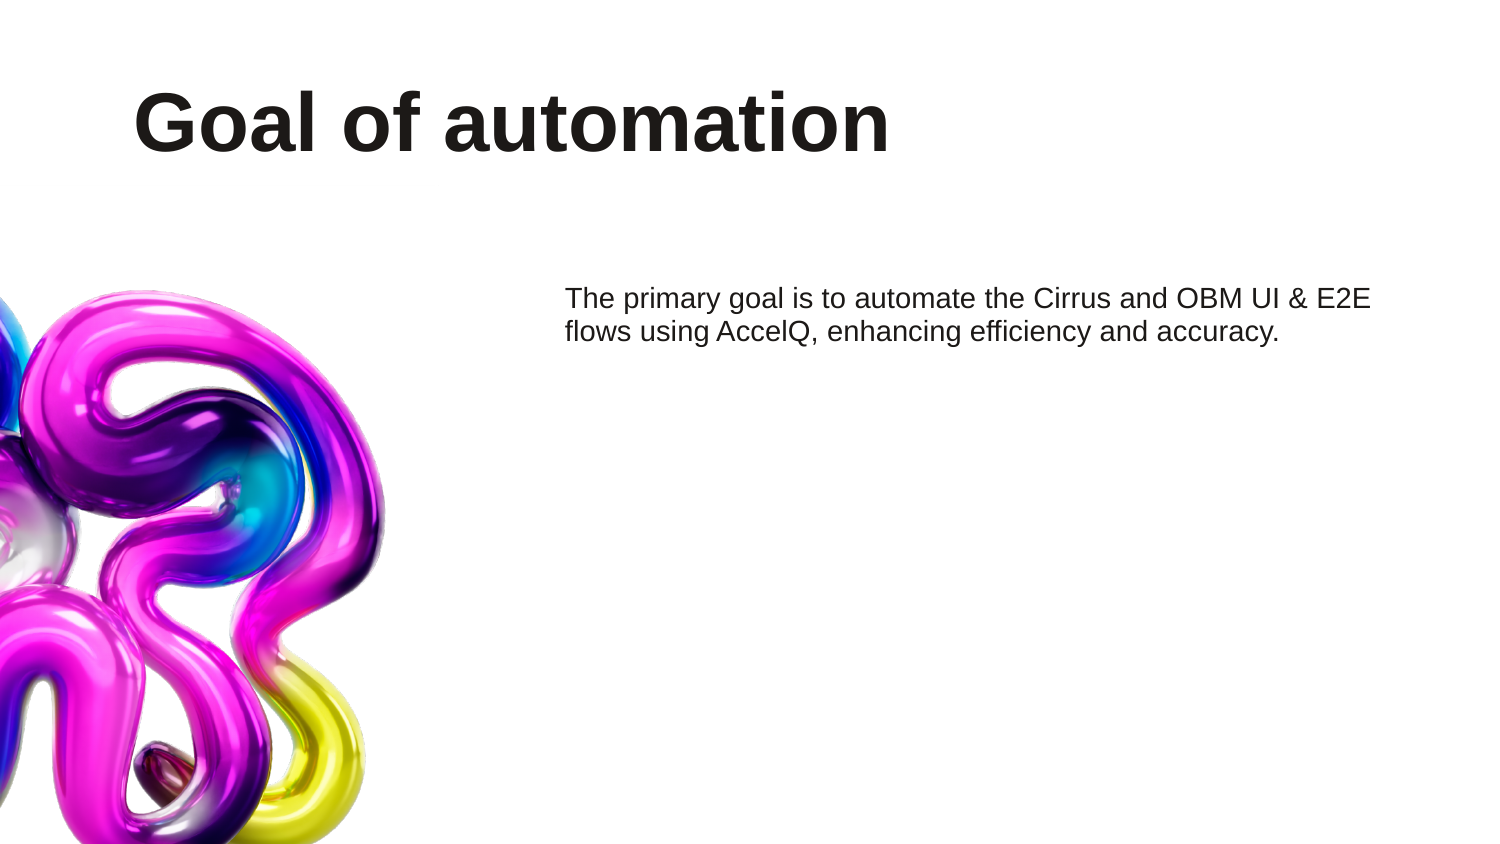

# Goal of automation
The primary goal is to automate the Cirrus and OBM UI & E2E flows using AccelQ, enhancing efficiency and accuracy.